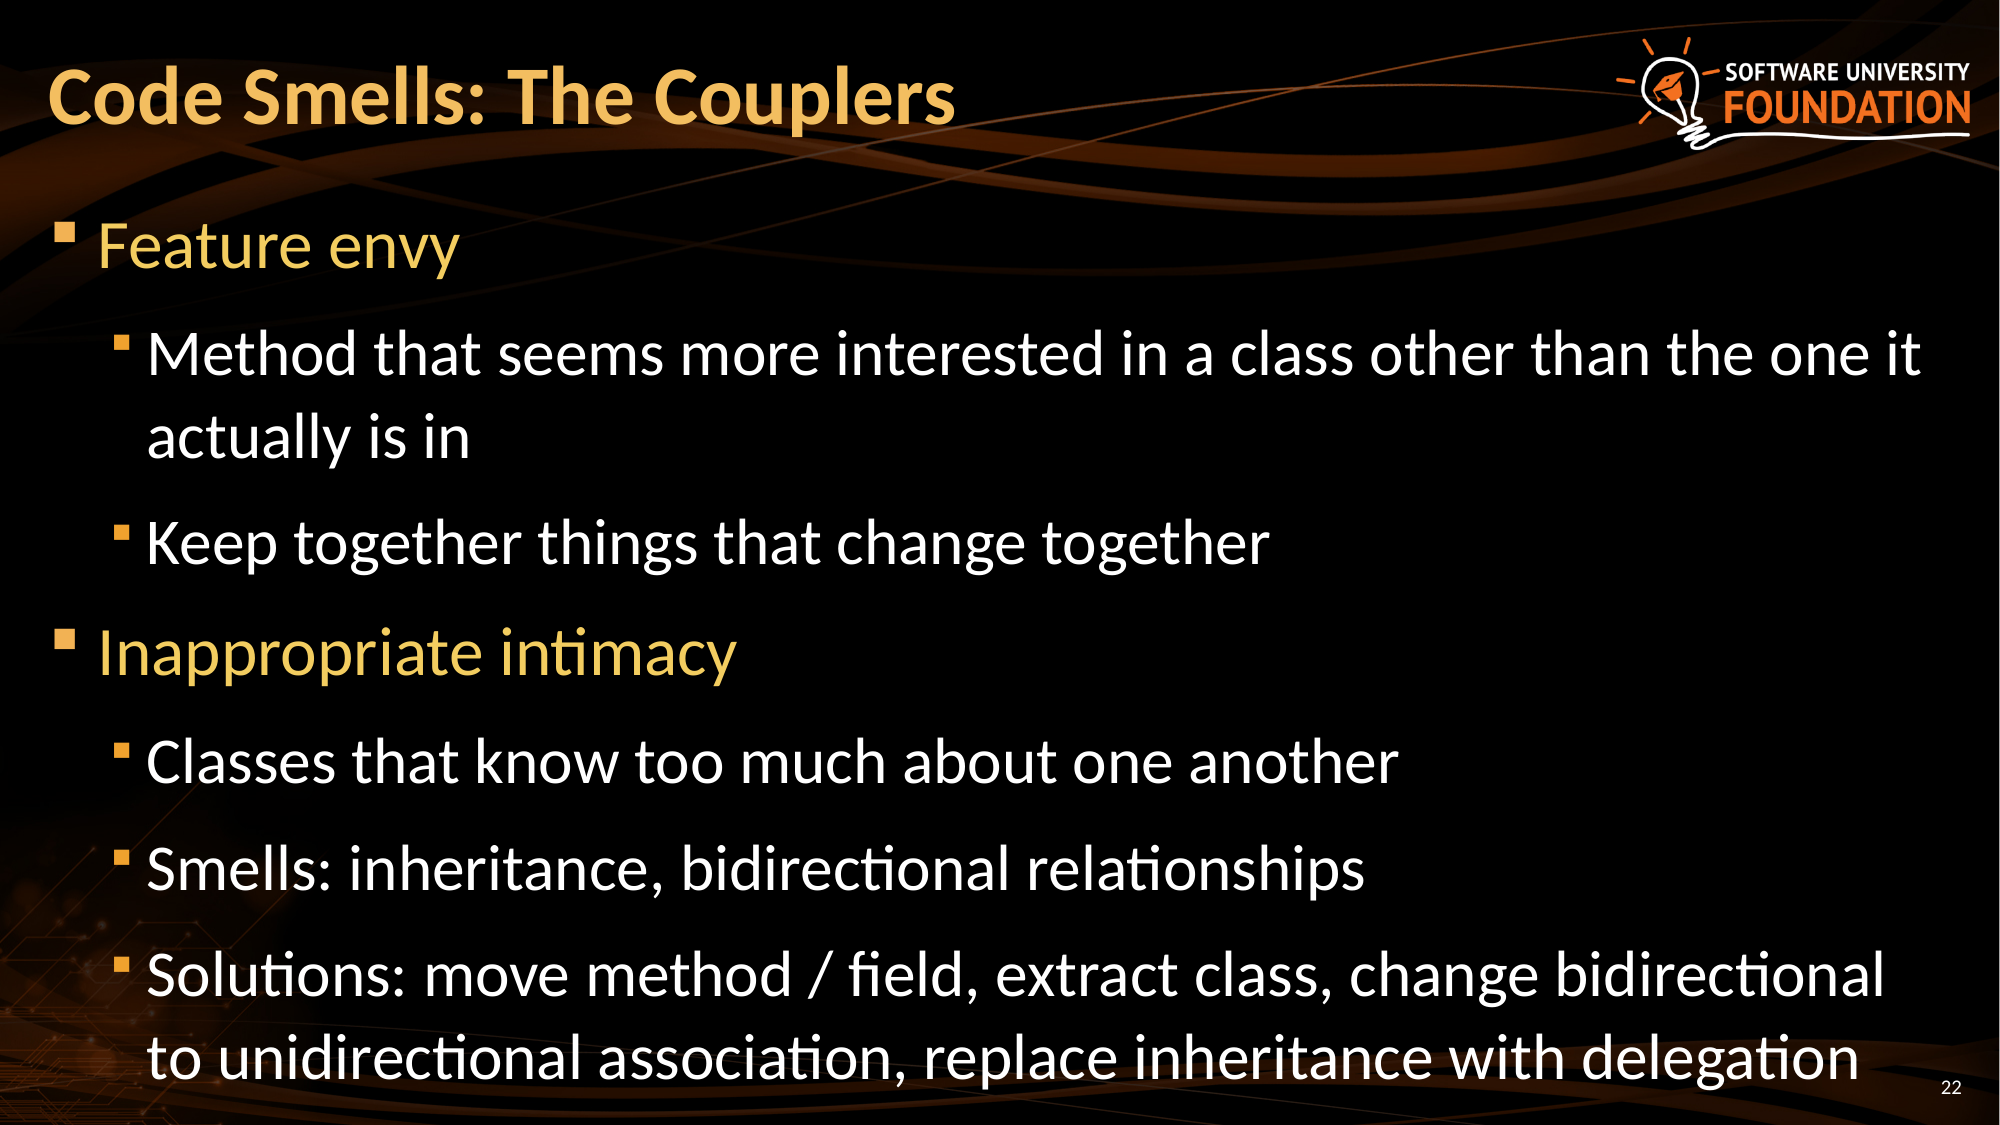

# Code Smells: The Couplers
Feature envy
Method that seems more interested in a class other than the one it actually is in
Keep together things that change together
Inappropriate intimacy
Classes that know too much about one another
Smells: inheritance, bidirectional relationships
Solutions: move method / field, extract class, change bidirectional to unidirectional association, replace inheritance with delegation
22